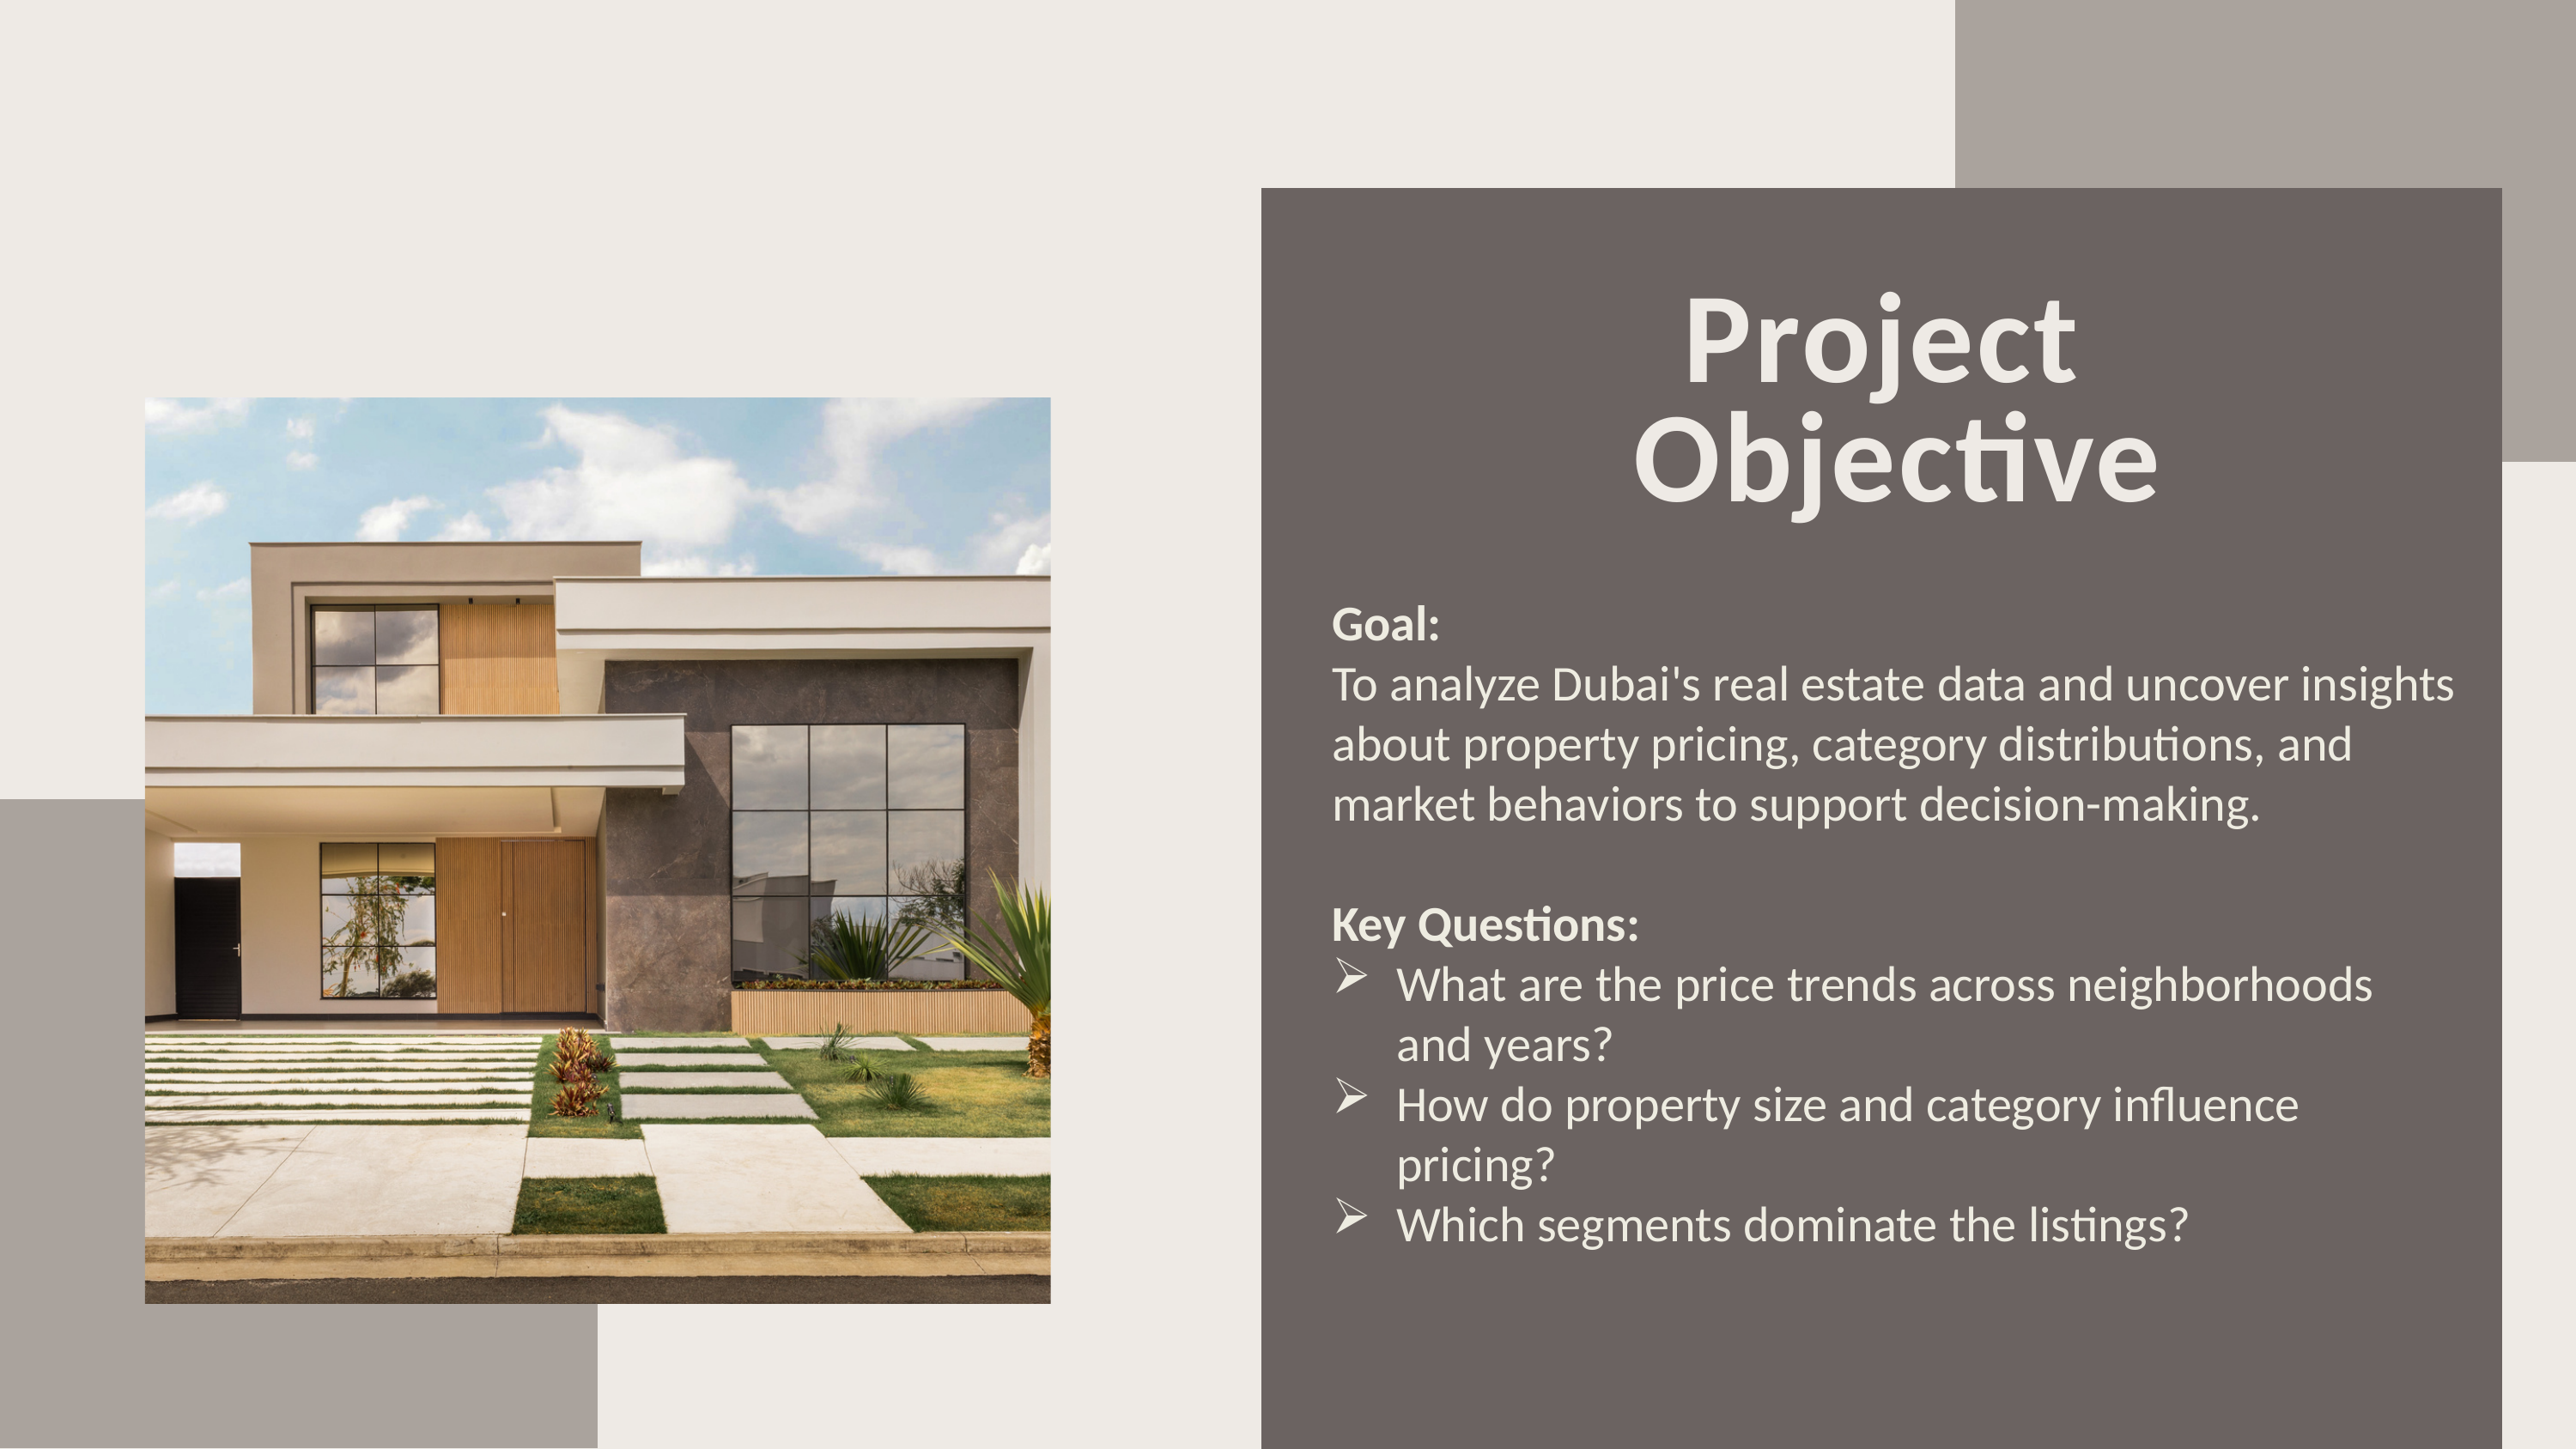

Project
 Objective

Goal:
To analyze Dubai's real estate data and uncover insights about property pricing, category distributions, and market behaviors to support decision-making.

Key Questions:
What are the price trends across neighborhoods and years?
How do property size and category influence pricing?
Which segments dominate the listings?